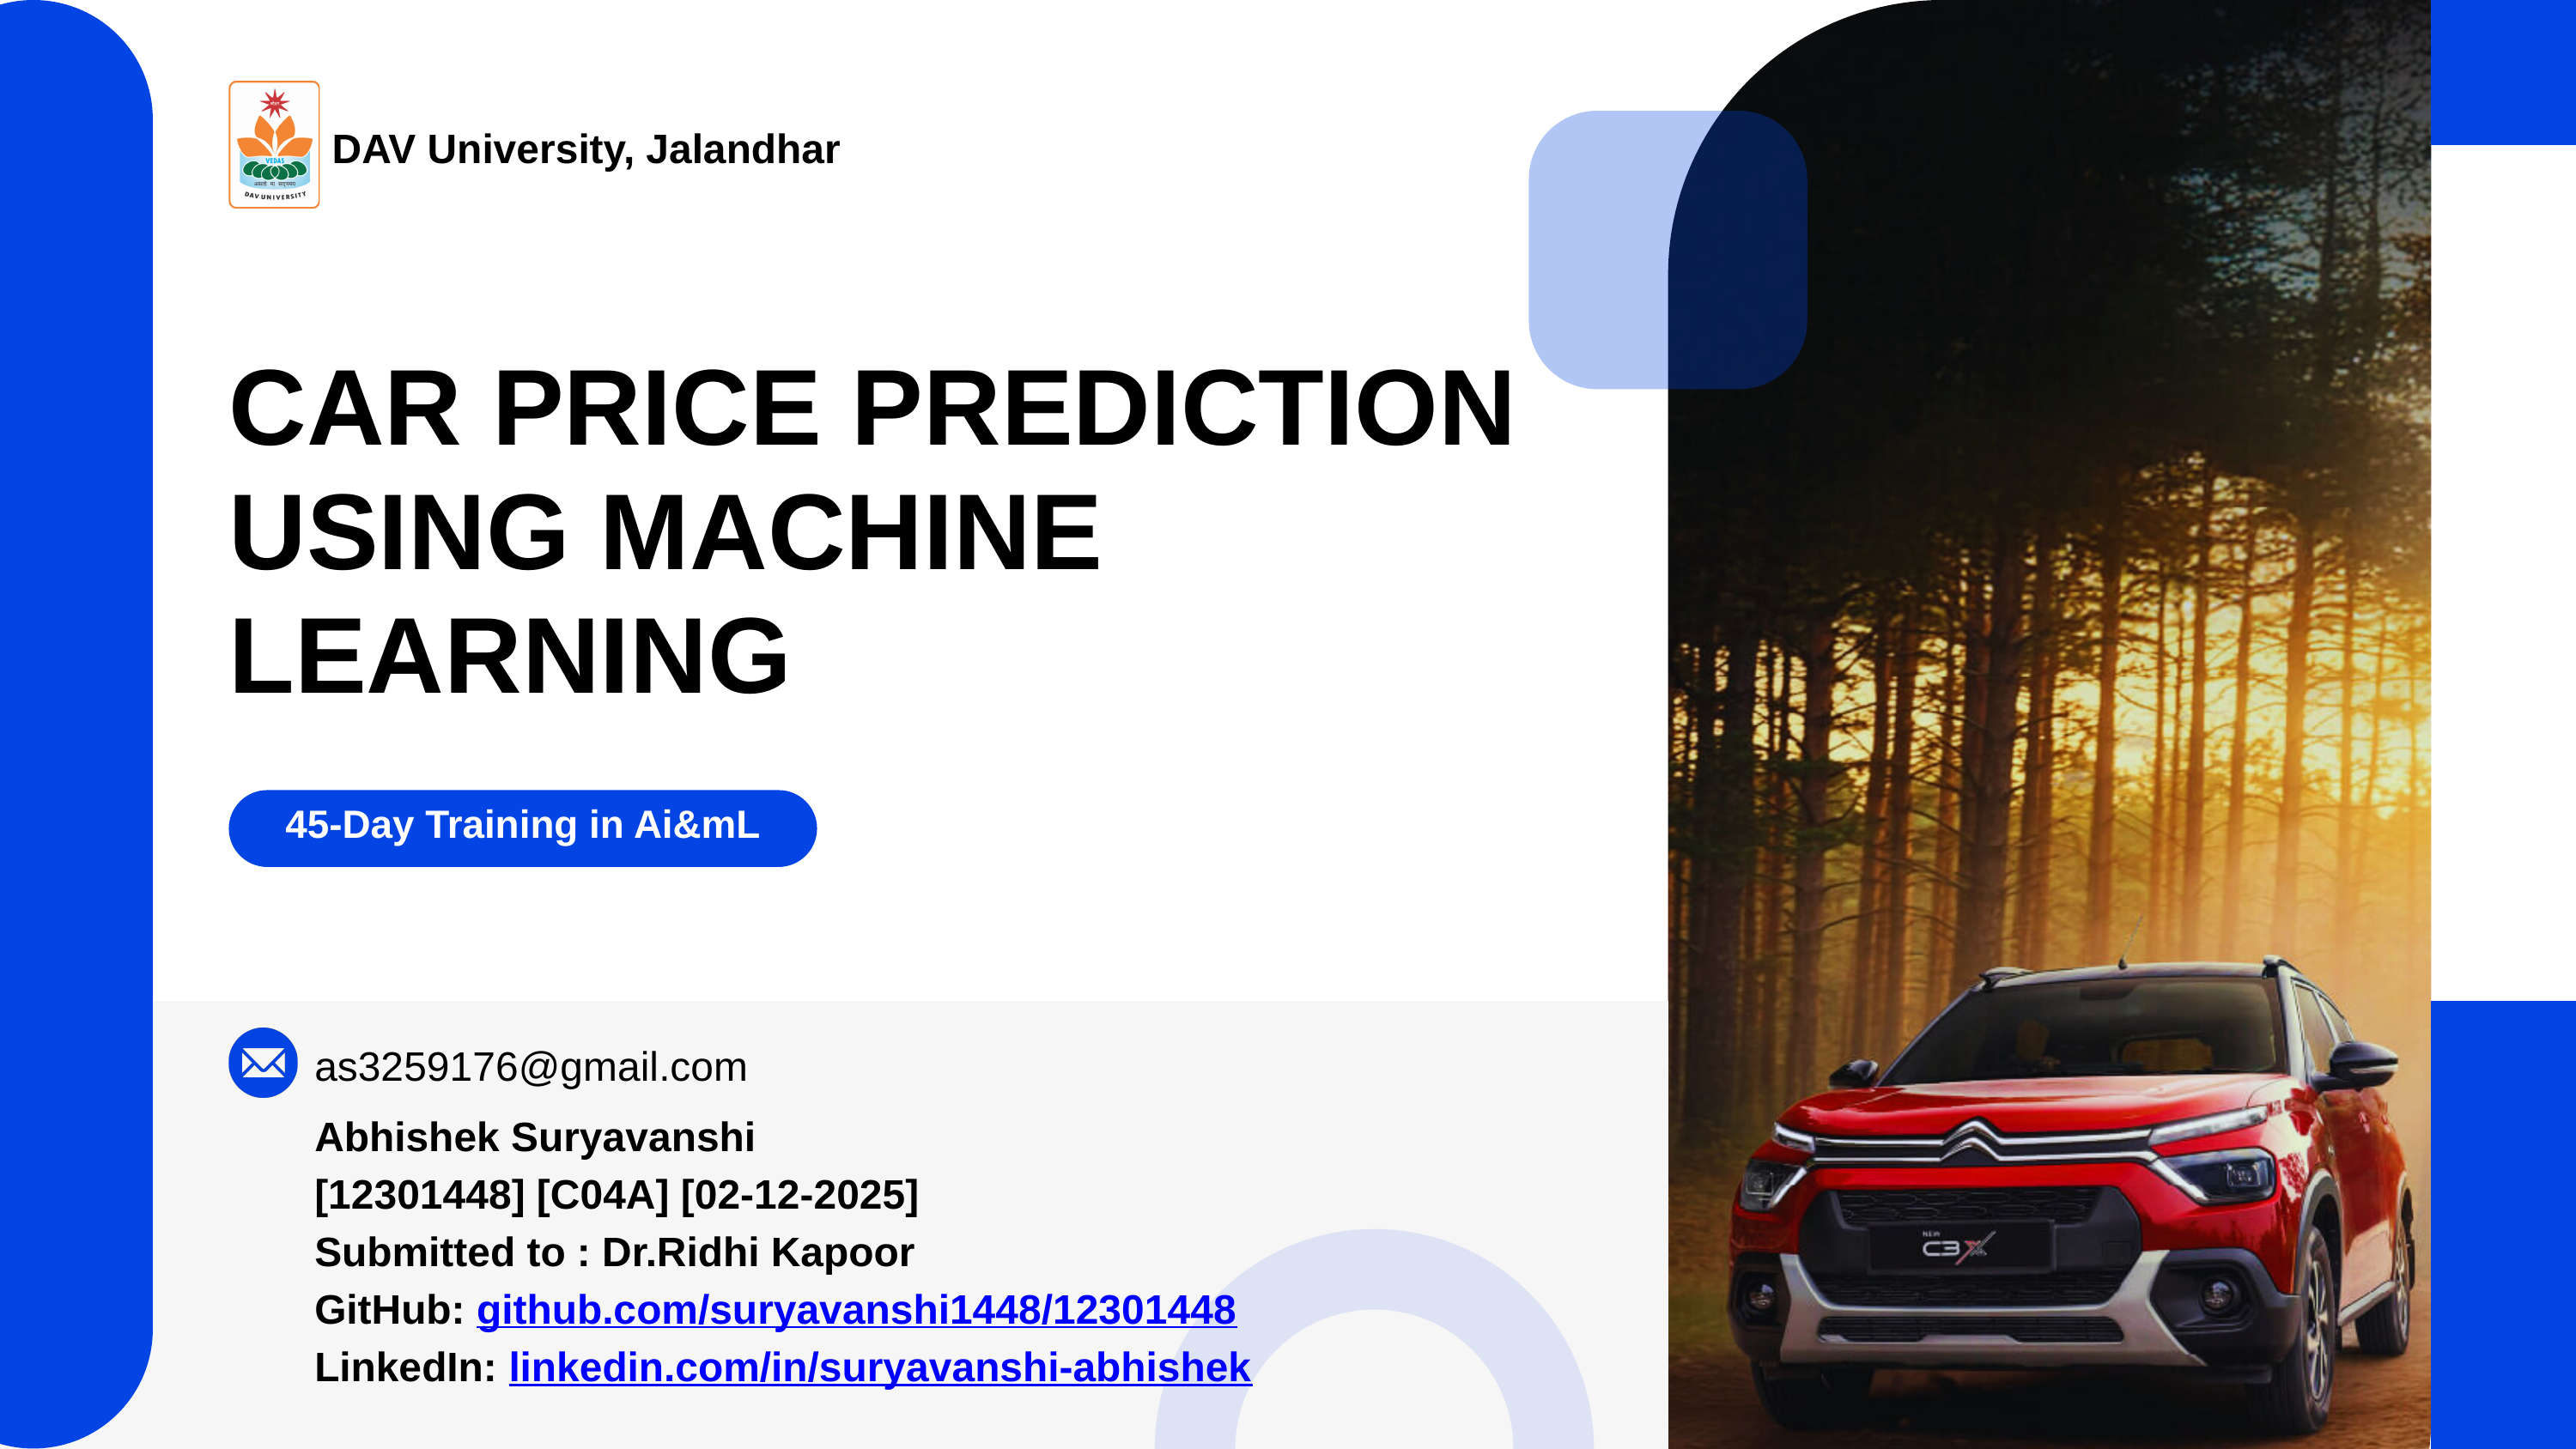

DAV University, Jalandhar
CAR PRICE PREDICTION USING MACHINE LEARNING

45-Day Training in Ai&mL

as3259176@gmail.com
Abhishek Suryavanshi
[12301448] [C04A] [02-12-2025]
Submitted to : Dr.Ridhi Kapoor
GitHub: github.com/suryavanshi1448/12301448
LinkedIn: linkedin.com/in/suryavanshi-abhishek